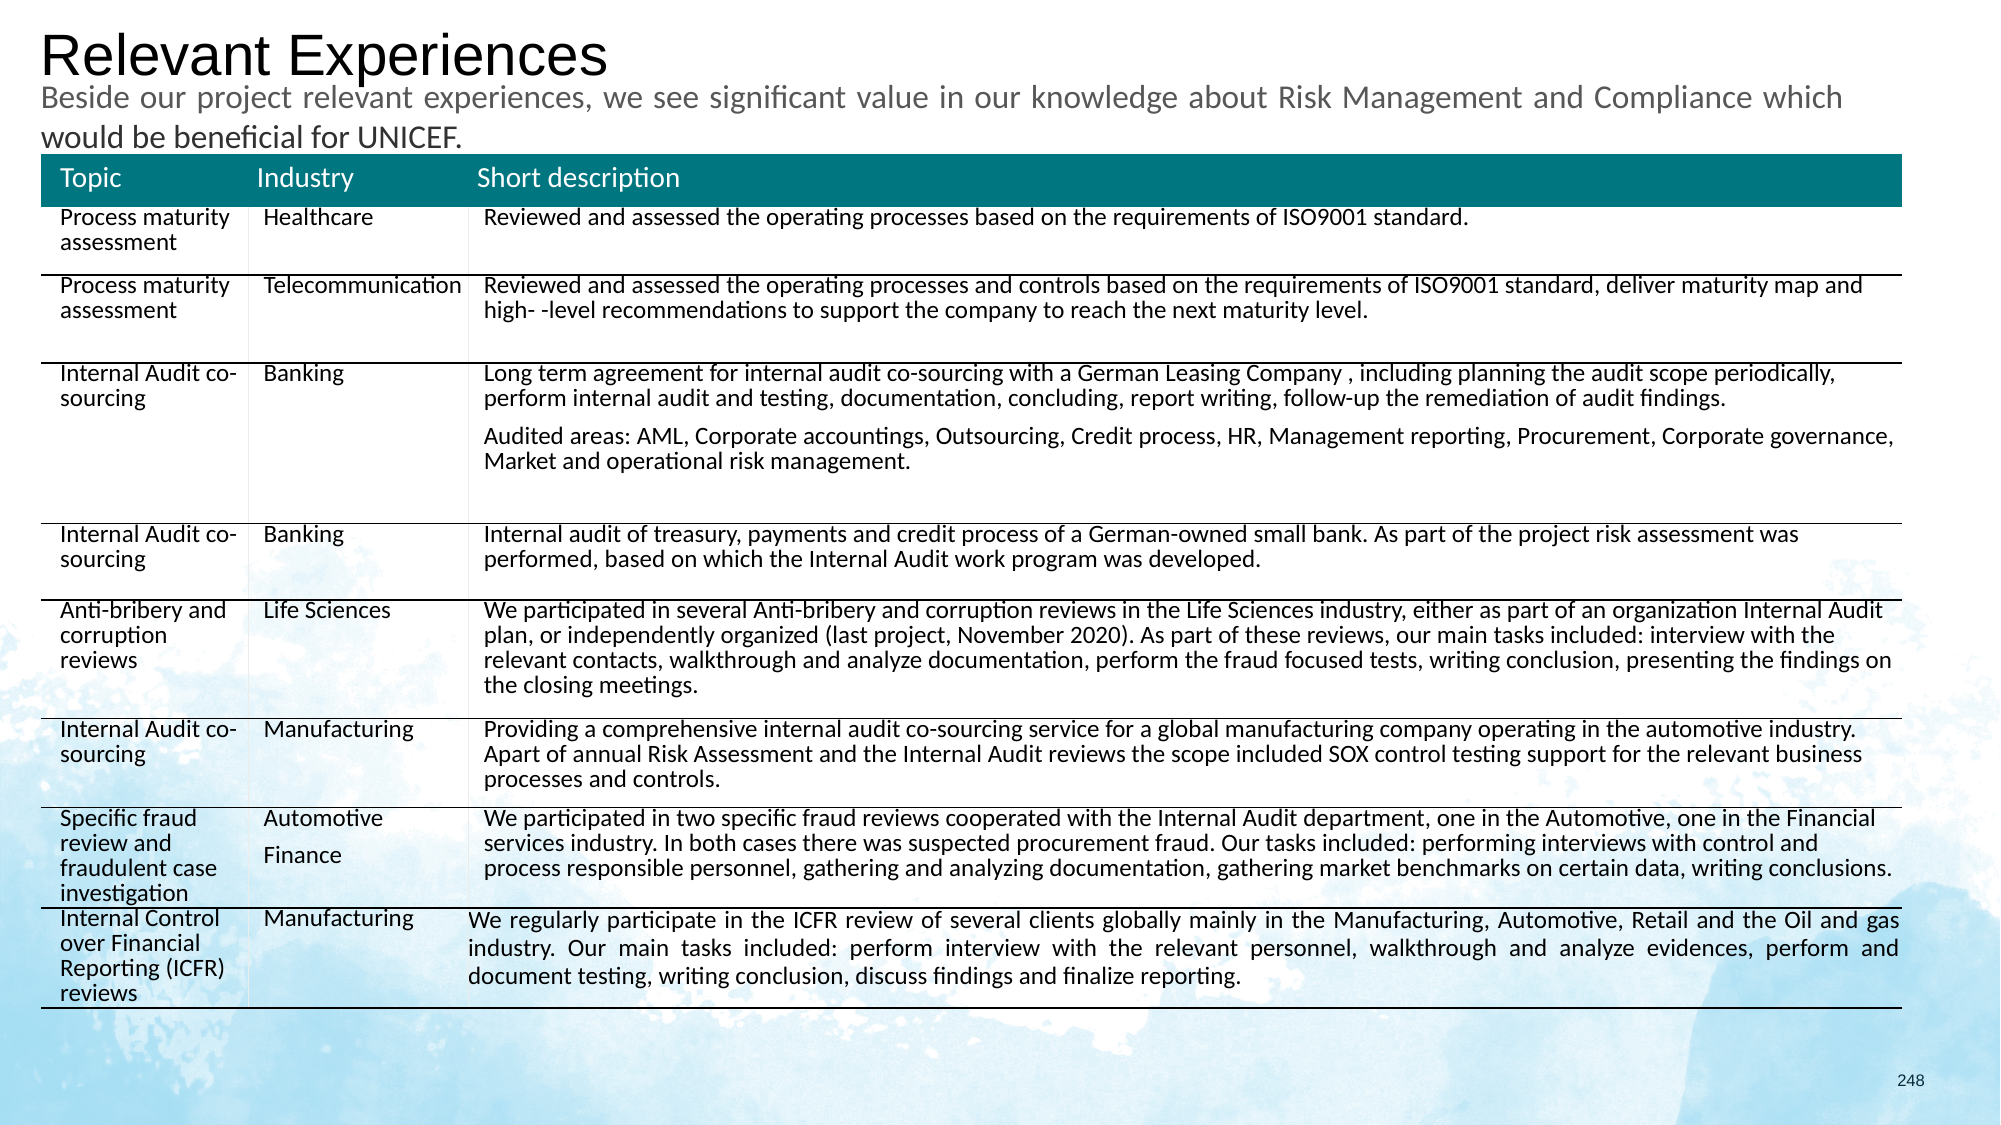

# Relevant Experiences
Beside our project relevant experiences, we see significant value in our knowledge about Risk Management and Compliance which would be beneficial for UNICEF.

| Topic | Industry | Short description |
| --- | --- | --- |
| Process maturity assessment | Healthcare | Reviewed and assessed the operating processes based on the requirements of ISO9001 standard. |
| Process maturity assessment | Telecommunication | Reviewed and assessed the operating processes and controls based on the requirements of ISO9001 standard, deliver maturity map and high- -level recommendations to support the company to reach the next maturity level. |
| Internal Audit co-sourcing | Banking | Long term agreement for internal audit co-sourcing with a German Leasing Company , including planning the audit scope periodically, perform internal audit and testing, documentation, concluding, report writing, follow-up the remediation of audit findings. Audited areas: AML, Corporate accountings, Outsourcing, Credit process, HR, Management reporting, Procurement, Corporate governance, Market and operational risk management. |
| Internal Audit co-sourcing | Banking | Internal audit of treasury, payments and credit process of a German-owned small bank. As part of the project risk assessment was performed, based on which the Internal Audit work program was developed. |
| Anti-bribery and corruption reviews | Life Sciences | We participated in several Anti-bribery and corruption reviews in the Life Sciences industry, either as part of an organization Internal Audit plan, or independently organized (last project, November 2020). As part of these reviews, our main tasks included: interview with the relevant contacts, walkthrough and analyze documentation, perform the fraud focused tests, writing conclusion, presenting the findings on the closing meetings. |
| Internal Audit co-sourcing | Manufacturing | Providing a comprehensive internal audit co-sourcing service for a global manufacturing company operating in the automotive industry. Apart of annual Risk Assessment and the Internal Audit reviews the scope included SOX control testing support for the relevant business processes and controls. |
| Specific fraud review and fraudulent case investigation | Automotive Finance | We participated in two specific fraud reviews cooperated with the Internal Audit department, one in the Automotive, one in the Financial services industry. In both cases there was suspected procurement fraud. Our tasks included: performing interviews with control and process responsible personnel, gathering and analyzing documentation, gathering market benchmarks on certain data, writing conclusions. |
| Internal Control over Financial Reporting (ICFR) reviews | Manufacturing | We regularly participate in the ICFR review of several clients globally mainly in the Manufacturing, Automotive, Retail and the Oil and gas industry. Our main tasks included: perform interview with the relevant personnel, walkthrough and analyze evidences, perform and document testing, writing conclusion, discuss findings and finalize reporting. |